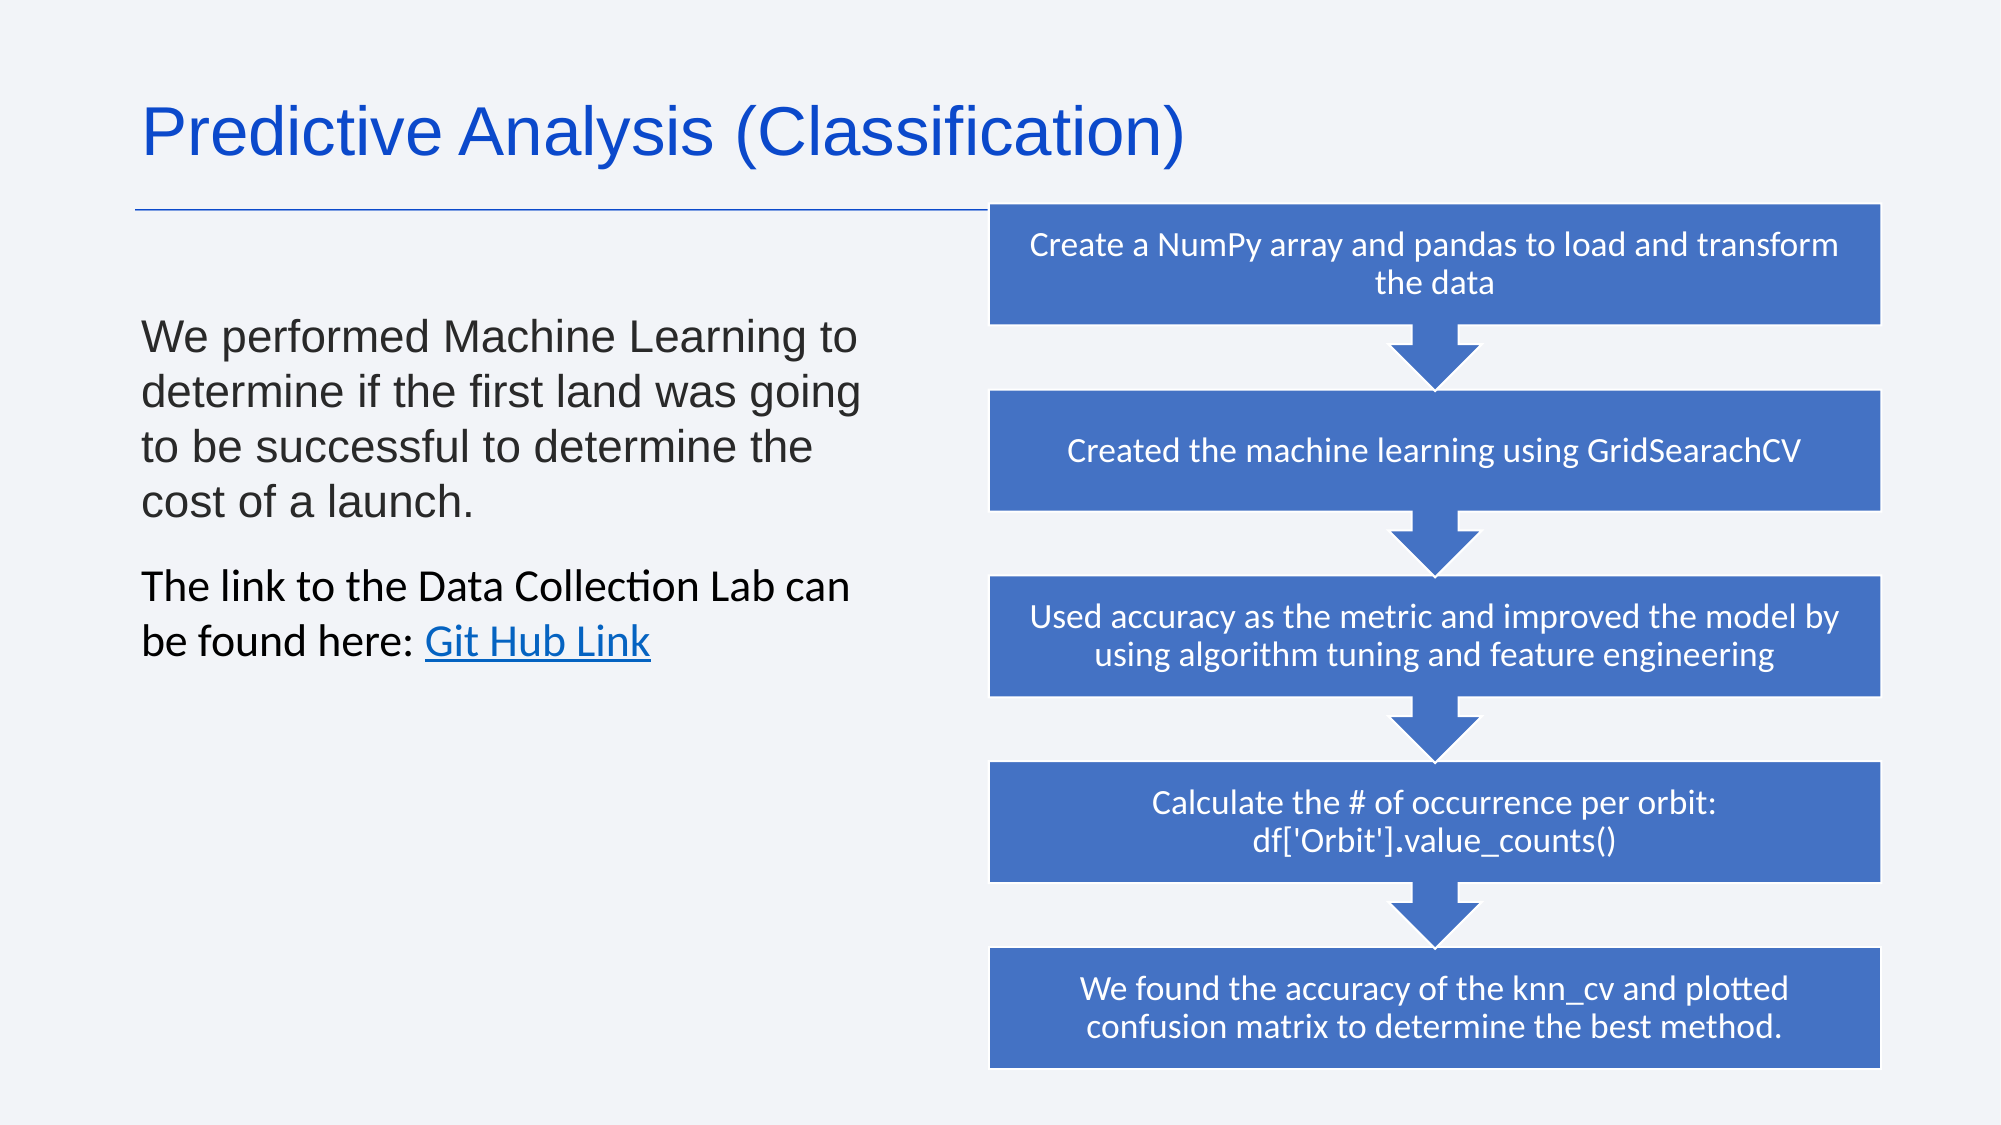

Predictive Analysis (Classification)
We found the accuracy of the knn_cv and plotted confusion matrix to determine the best method.
Calculate the # of occurrence per orbit: df['Orbit'].value_counts()
Used accuracy as the metric and improved the model by using algorithm tuning and feature engineering
Created the machine learning using GridSearachCV
Create a NumPy array and pandas to load and transform the data
We performed Machine Learning to determine if the first land was going to be successful to determine the cost of a launch.
The link to the Data Collection Lab can be found here: Git Hub Link

15